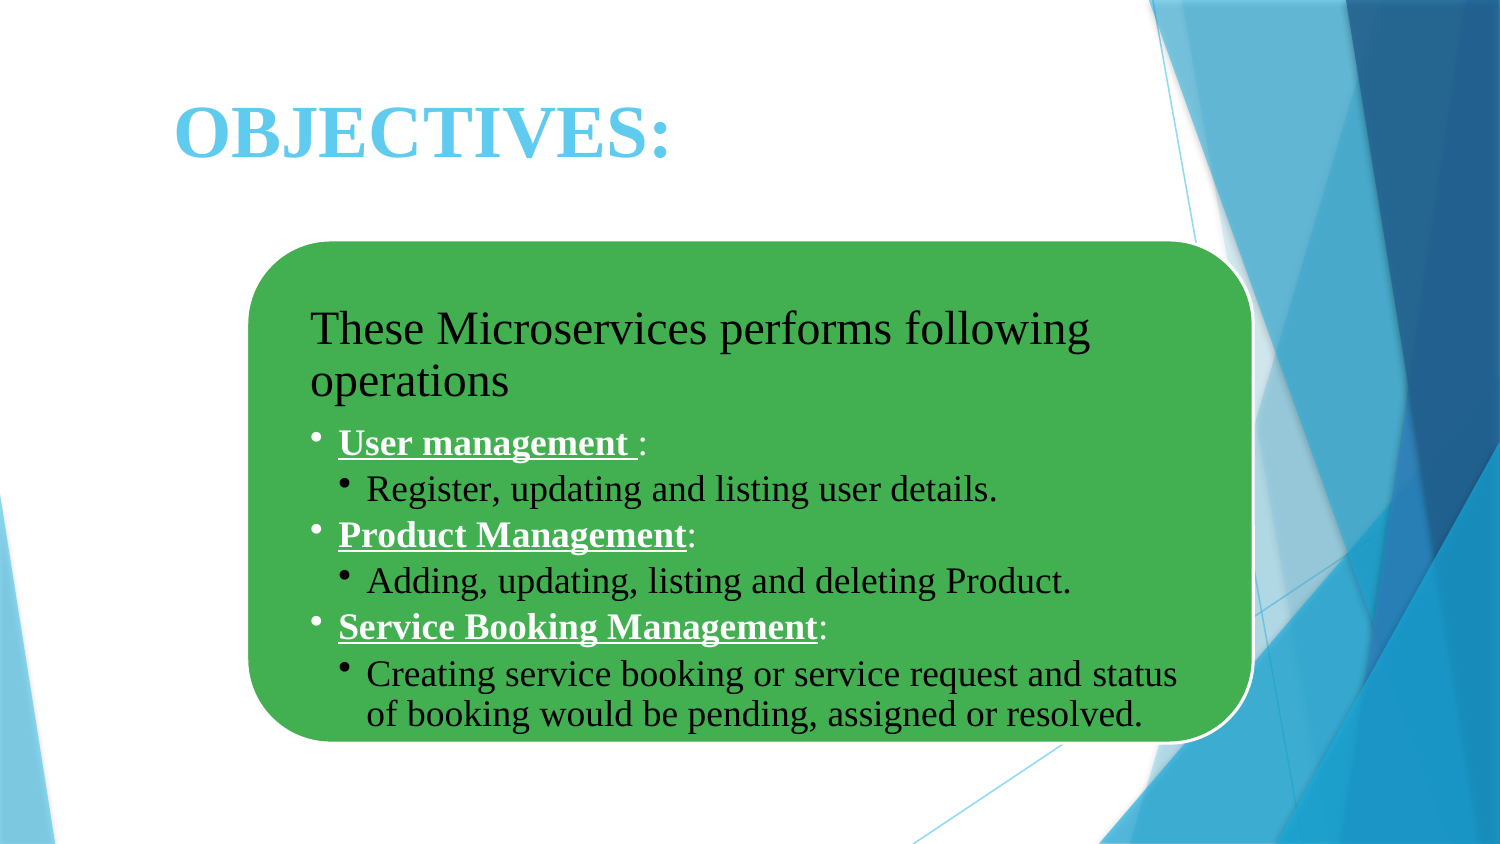

# OBJECTIVES:
These Microservices performs following operations
User management :
Register, updating and listing user details.
Product Management:
Adding, updating, listing and deleting Product.
Service Booking Management:
Creating service booking or service request and status of booking would be pending, assigned or resolved.